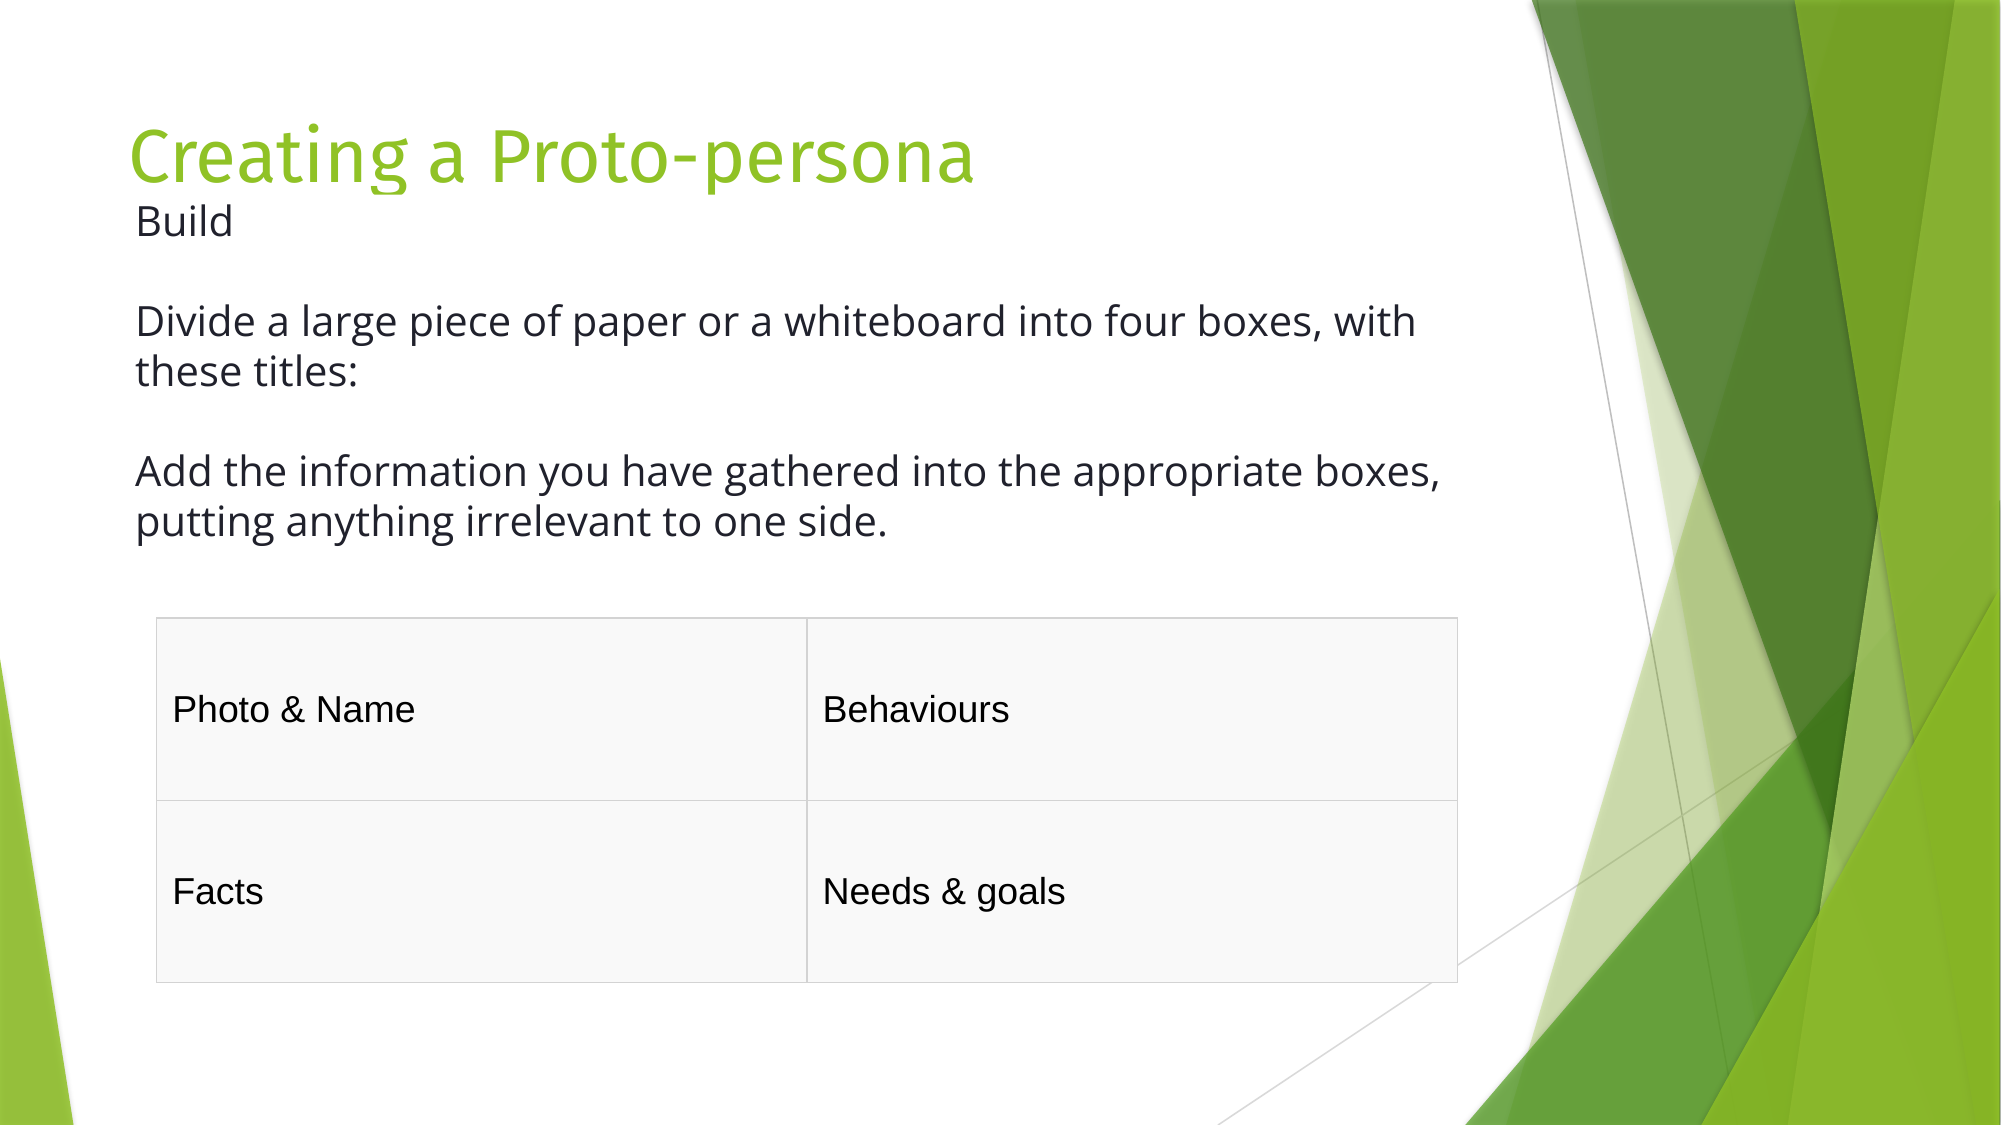

# Creating a Proto-persona
Build

Divide a large piece of paper or a whiteboard into four boxes, with these titles:

Add the information you have gathered into the appropriate boxes, putting anything irrelevant to one side.
| Photo & Name | Behaviours |
| --- | --- |
| Facts | Needs & goals |